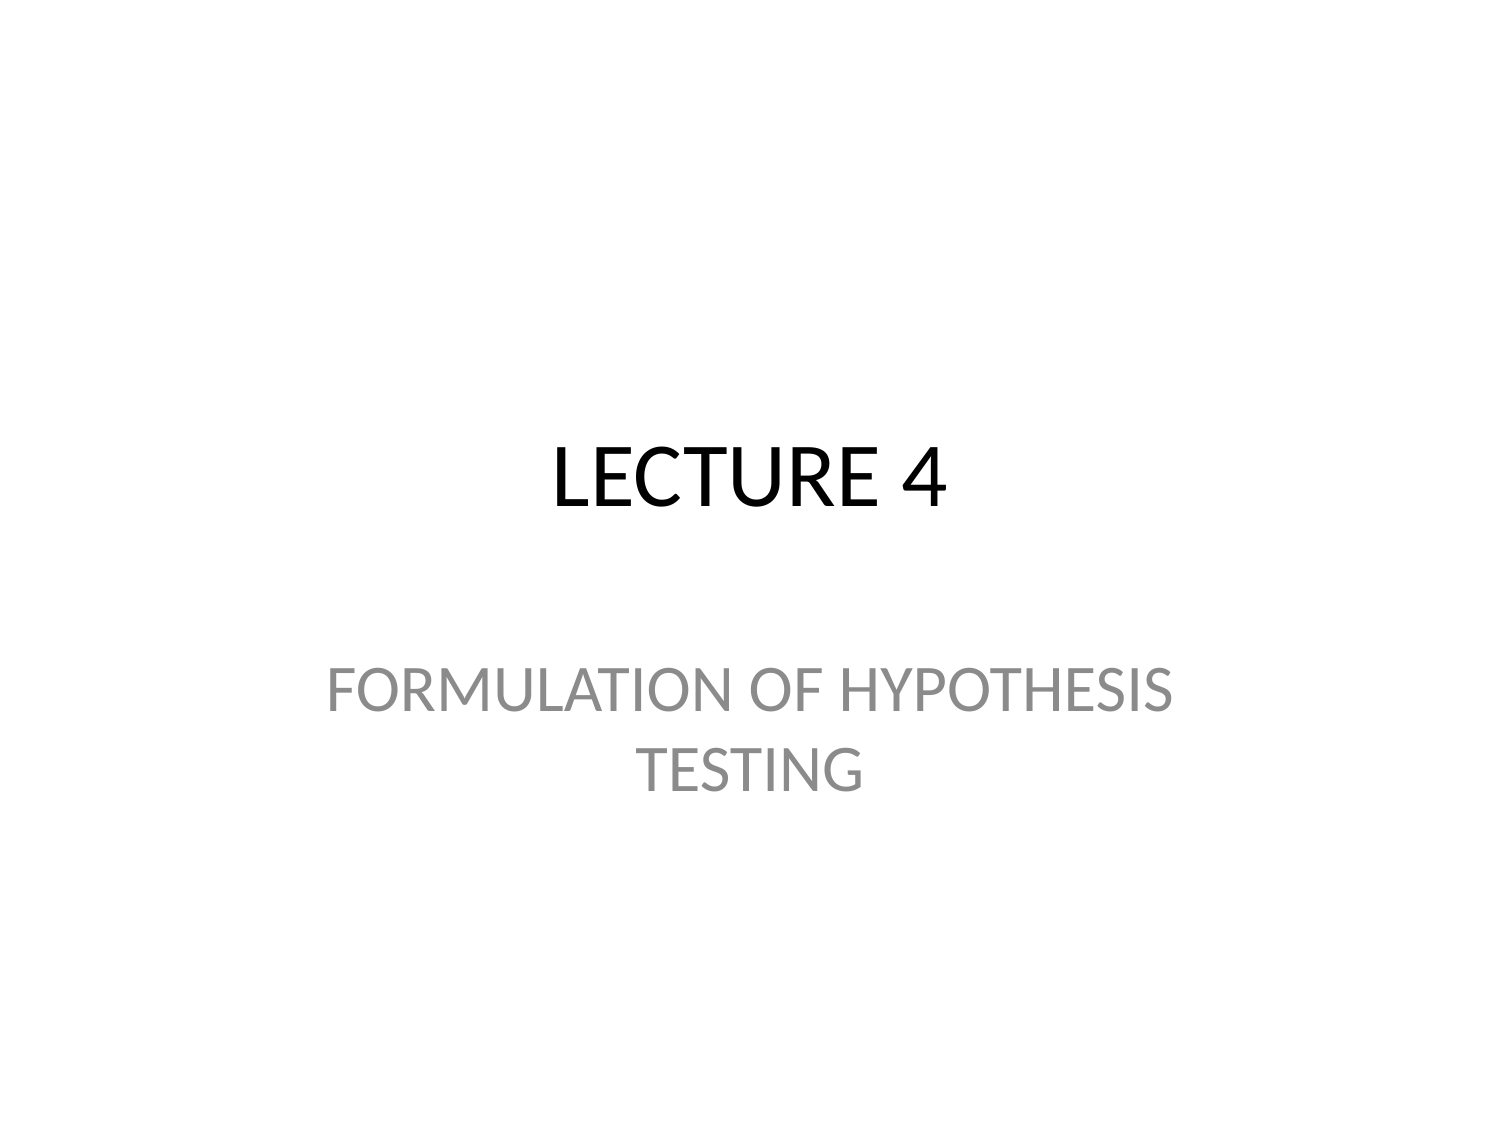

# LECTURE 4
FORMULATION OF HYPOTHESIS TESTING